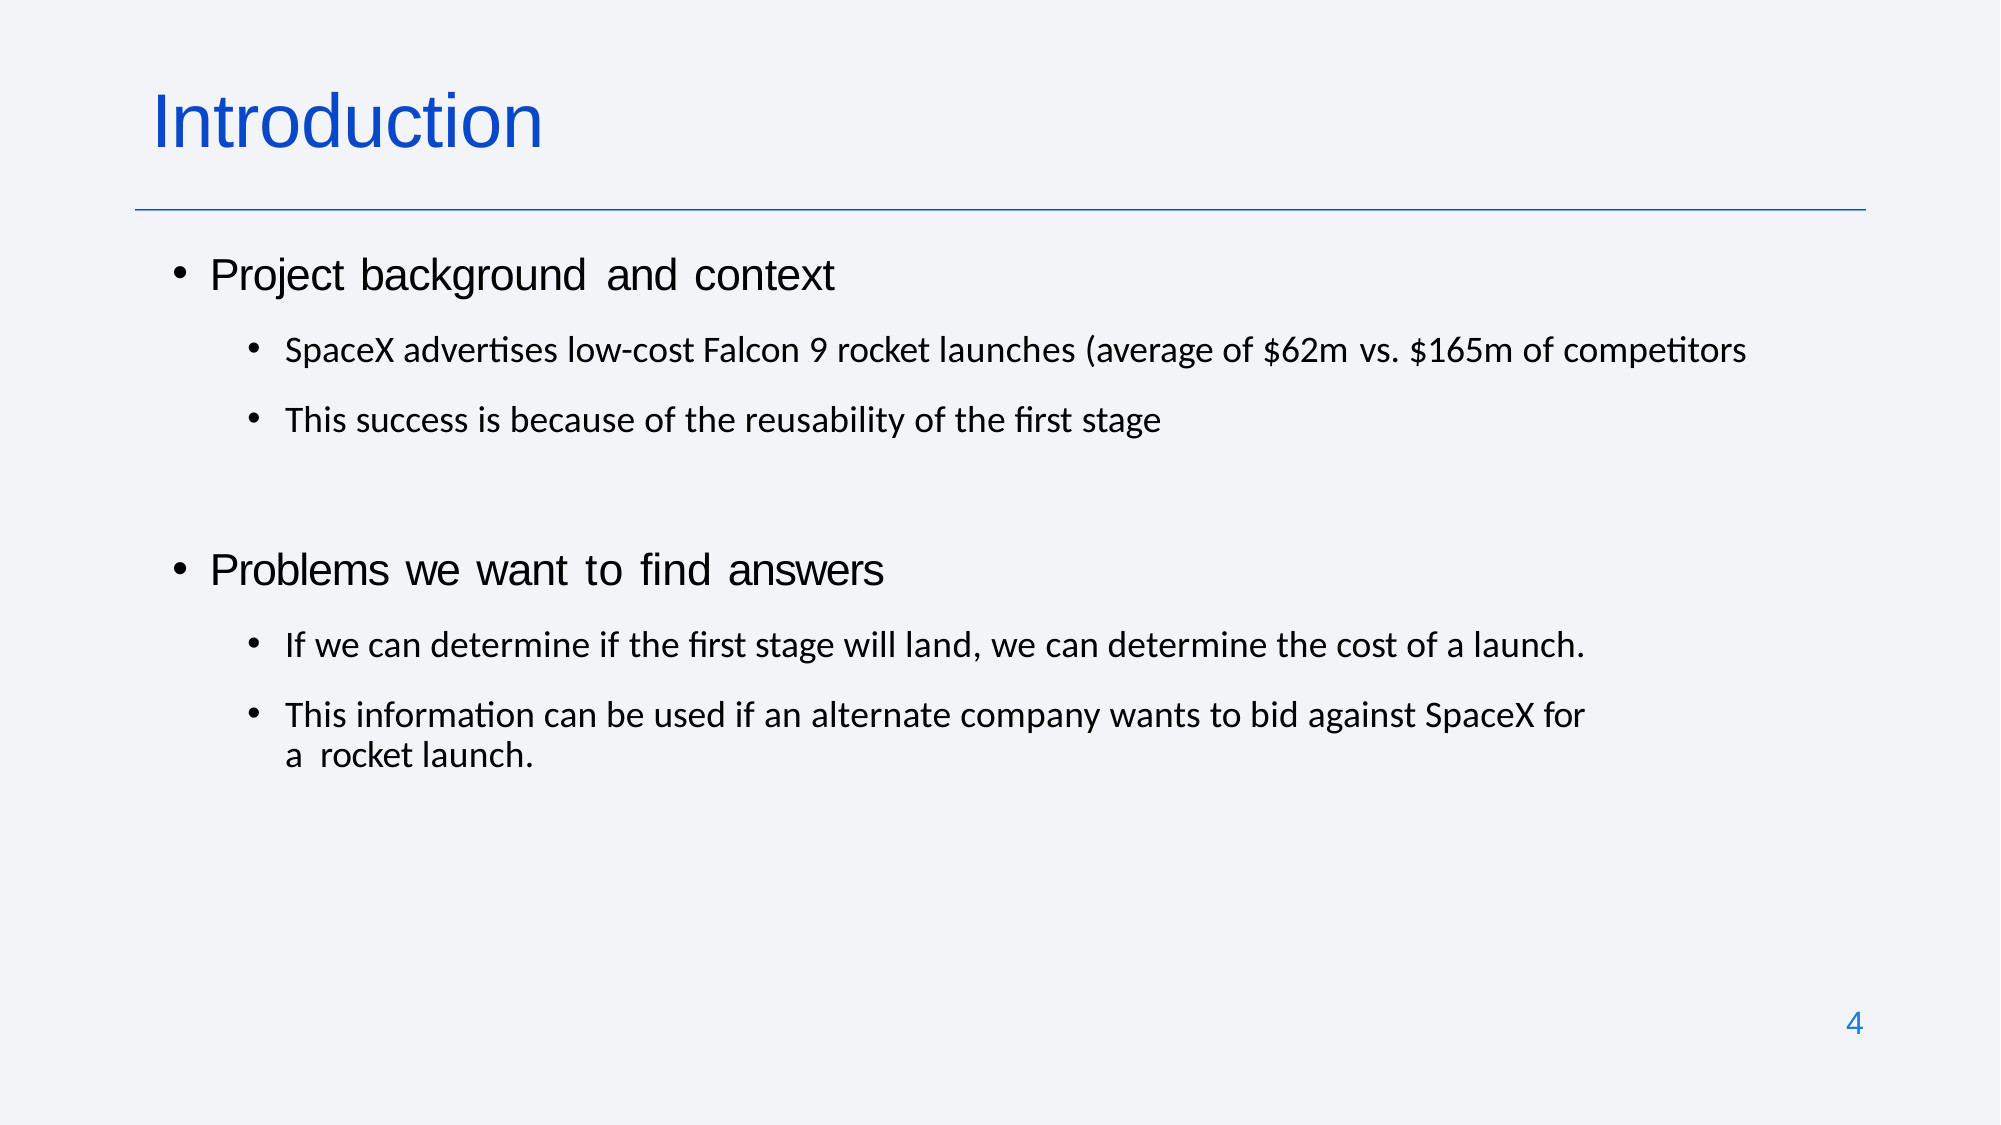

# Introduction
Project background and context
SpaceX advertises low-cost Falcon 9 rocket launches (average of $62m vs. $165m of competitors
This success is because of the reusability of the first stage

Problems we want to find answers
If we can determine if the first stage will land, we can determine the cost of a launch.
This information can be used if an alternate company wants to bid against SpaceX for a  rocket launch.
4